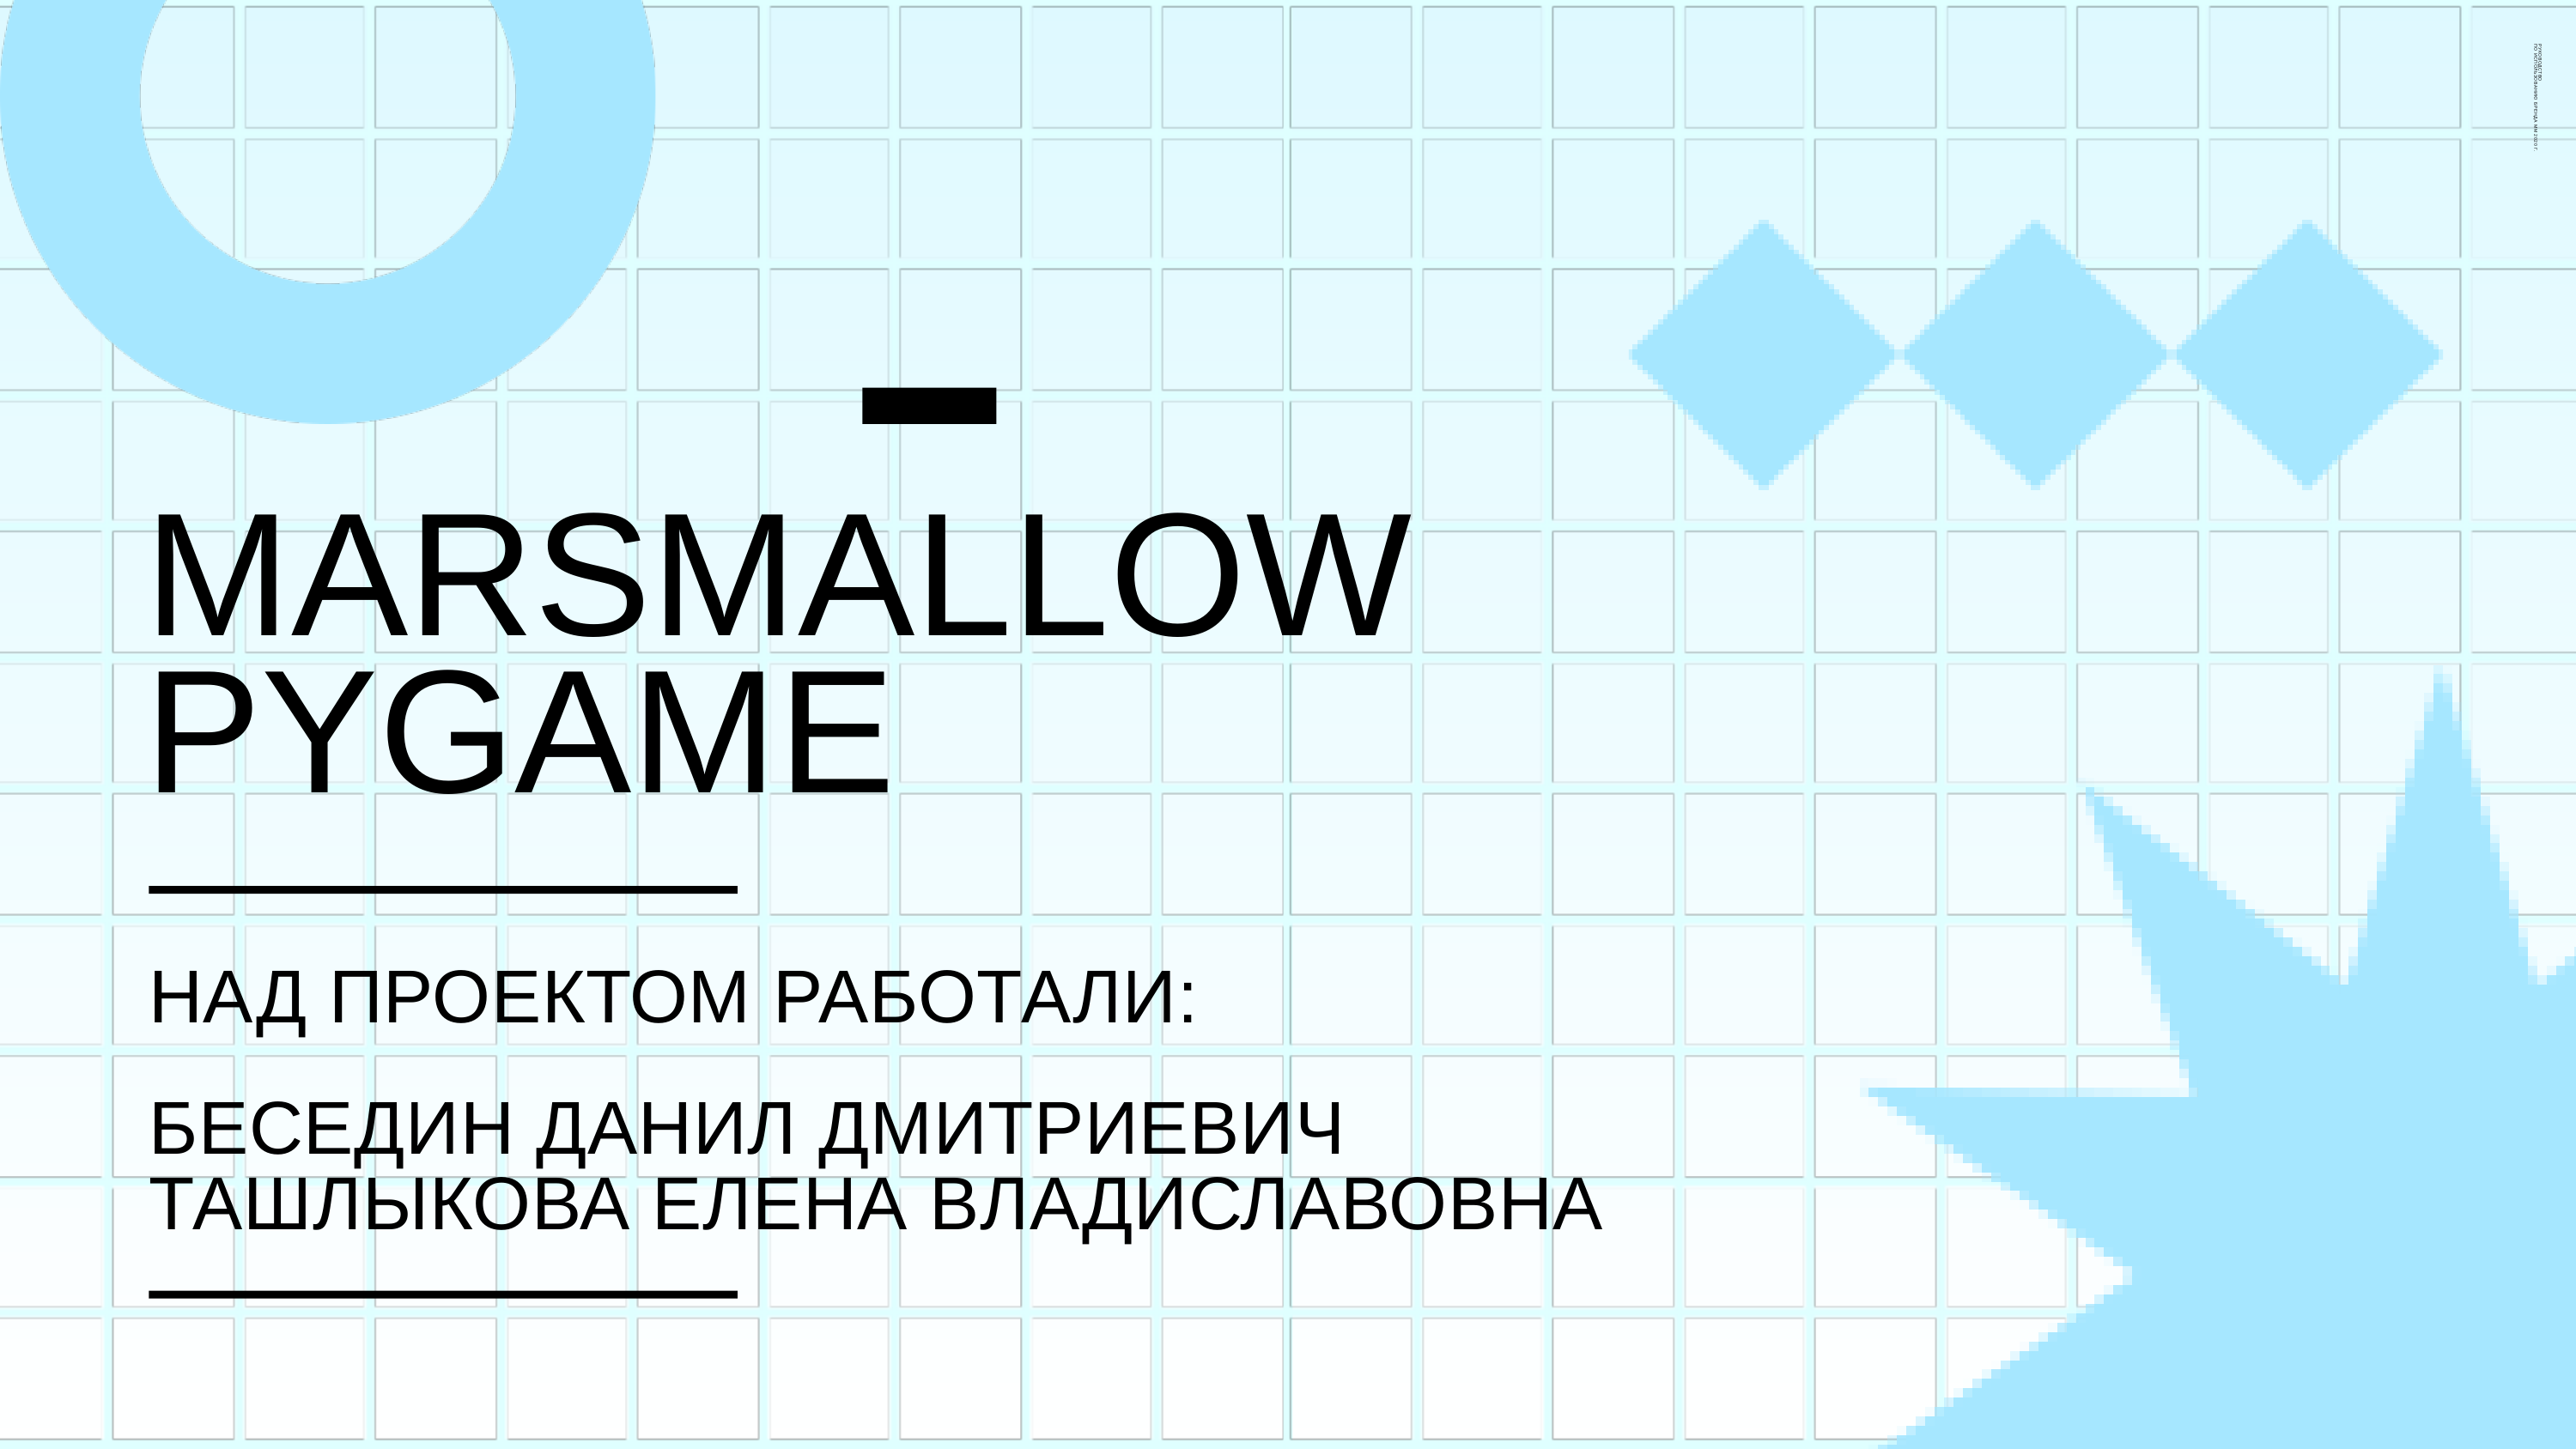

РУКОВОДСТВО
ПО ИСПОЛЬЗОВАНИЮ БРЕНДА ММ 2020 Г.

MARSMALLOW
PYGAME

НАД ПРОЕКТОМ РАБОТАЛИ:
БЕСЕДИН ДАНИЛ ДМИТРИЕВИЧ
ТАШЛЫКОВА ЕЛЕНА ВЛАДИСЛАВОВНА